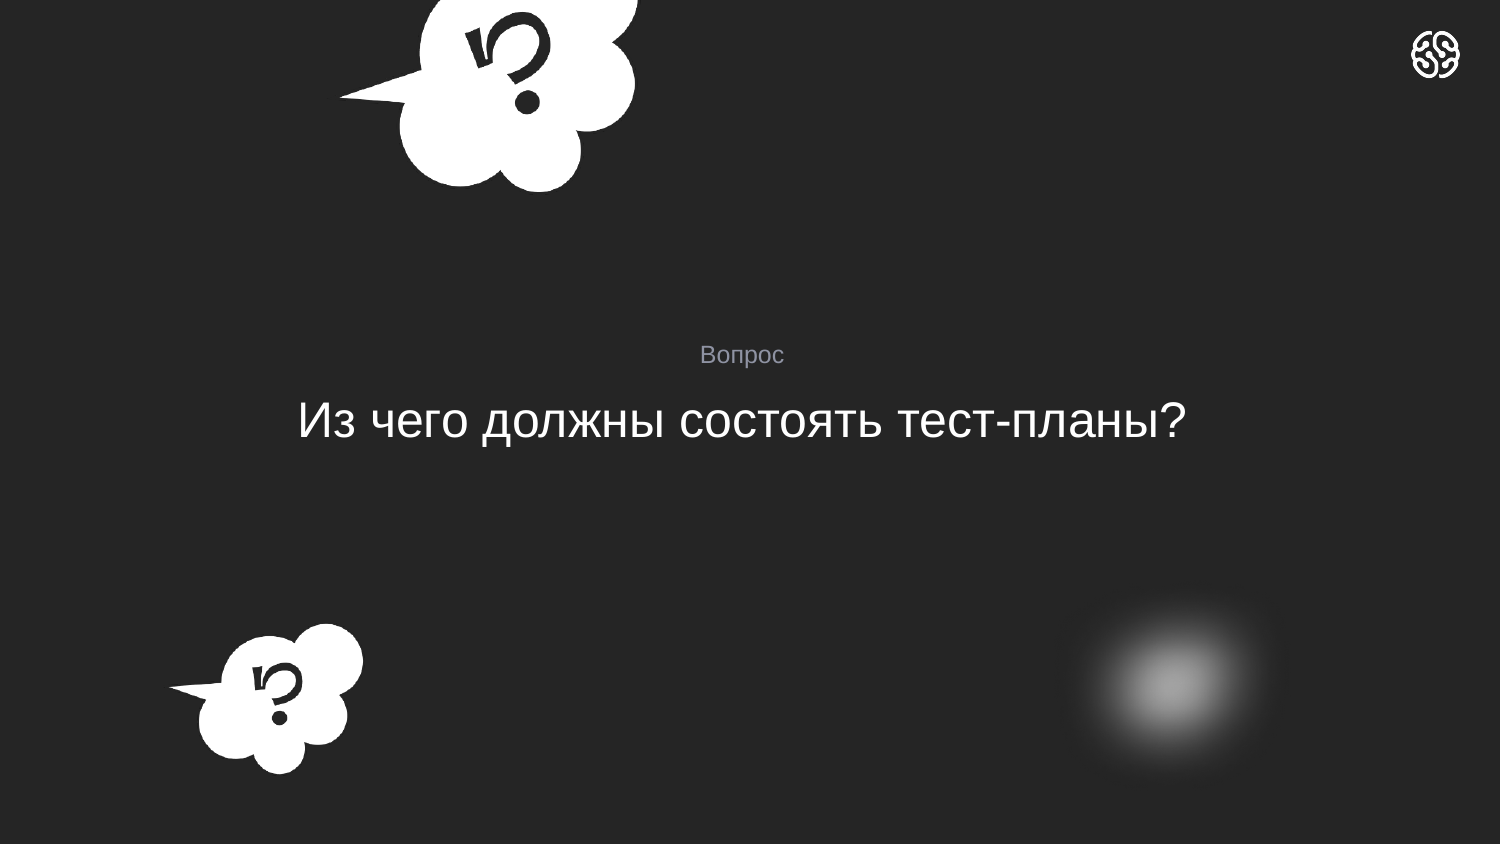

Вопрос
# Из чего должны состоять тест-планы?